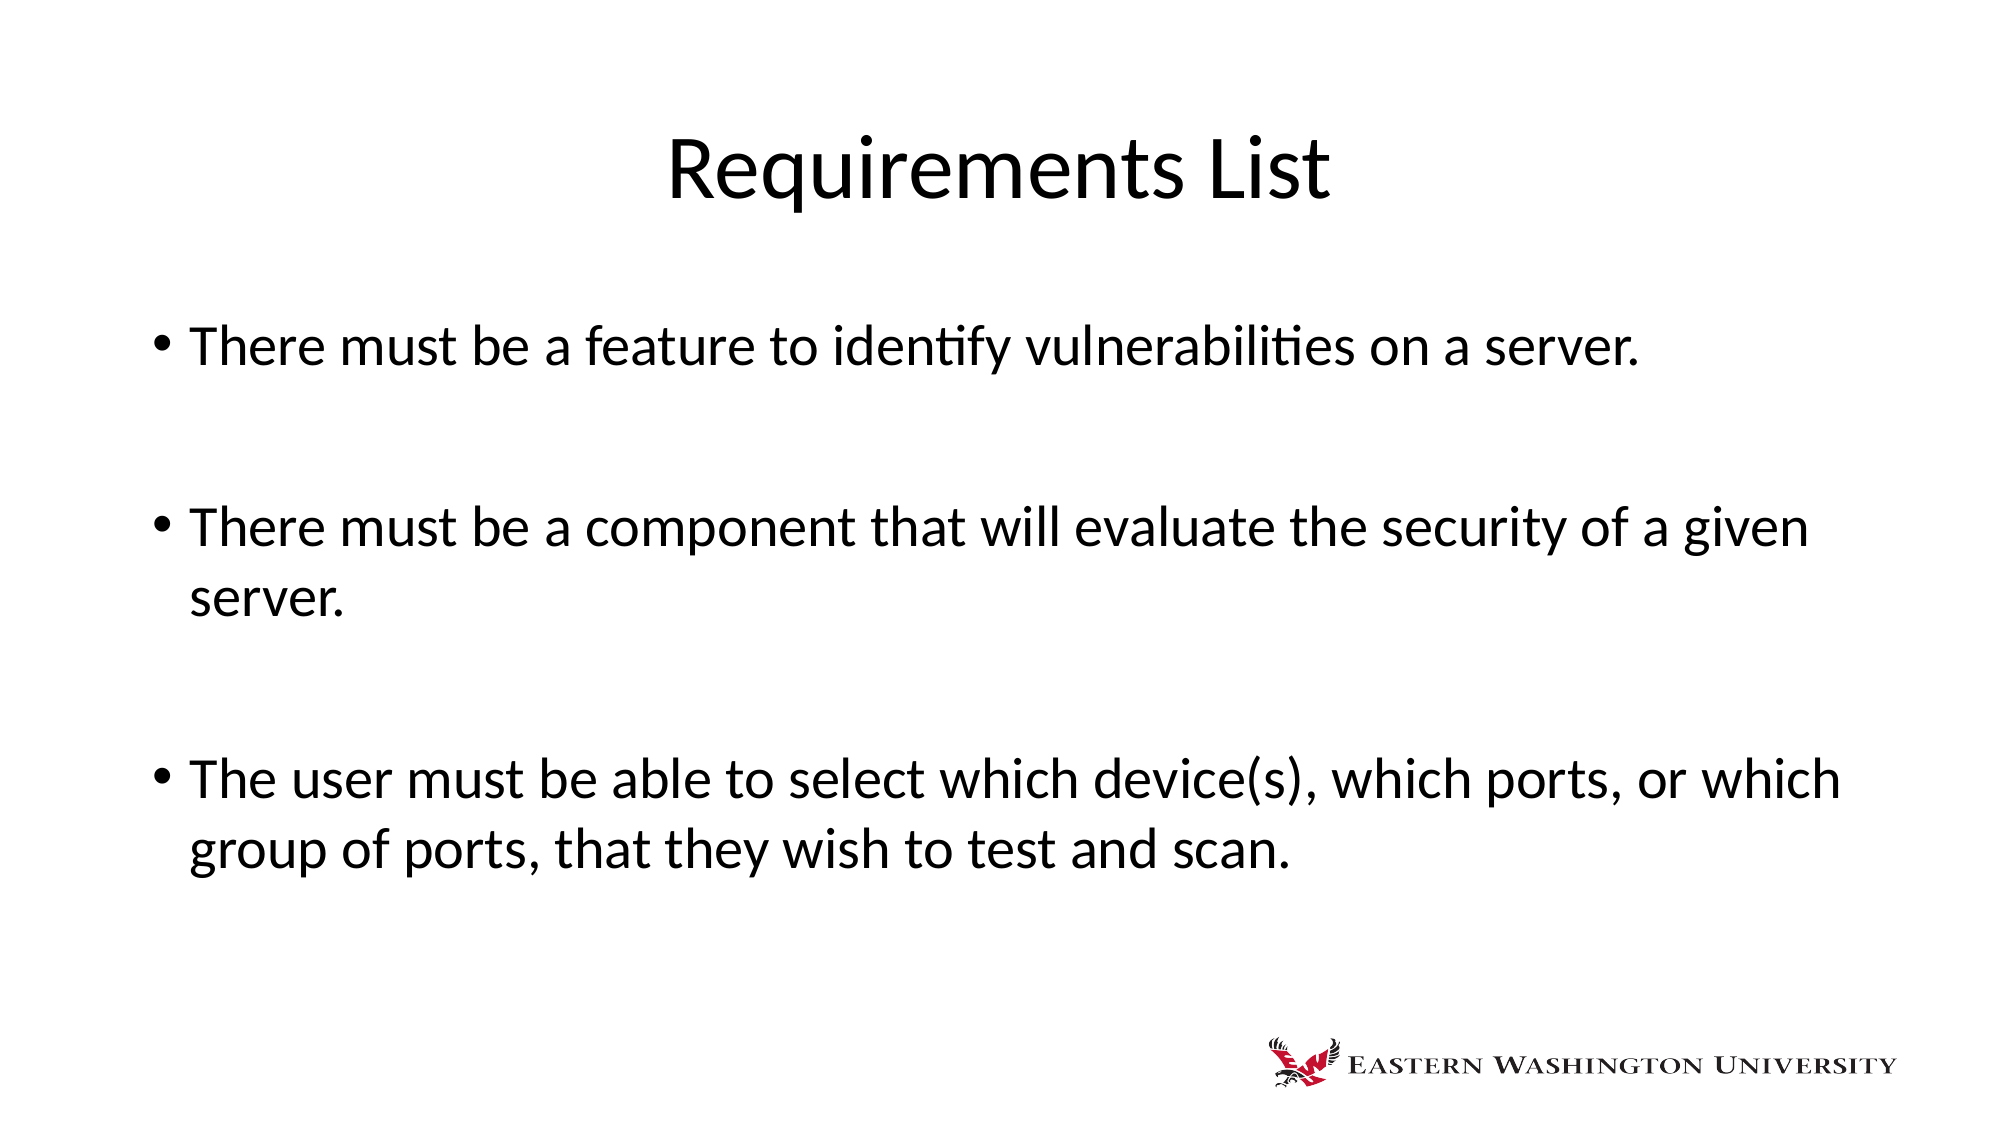

Requirements List
# There must be a feature to identify vulnerabilities on a server.

There must be a component that will evaluate the security of a given server.

The user must be able to select which device(s), which ports, or which group of ports, that they wish to test and scan.